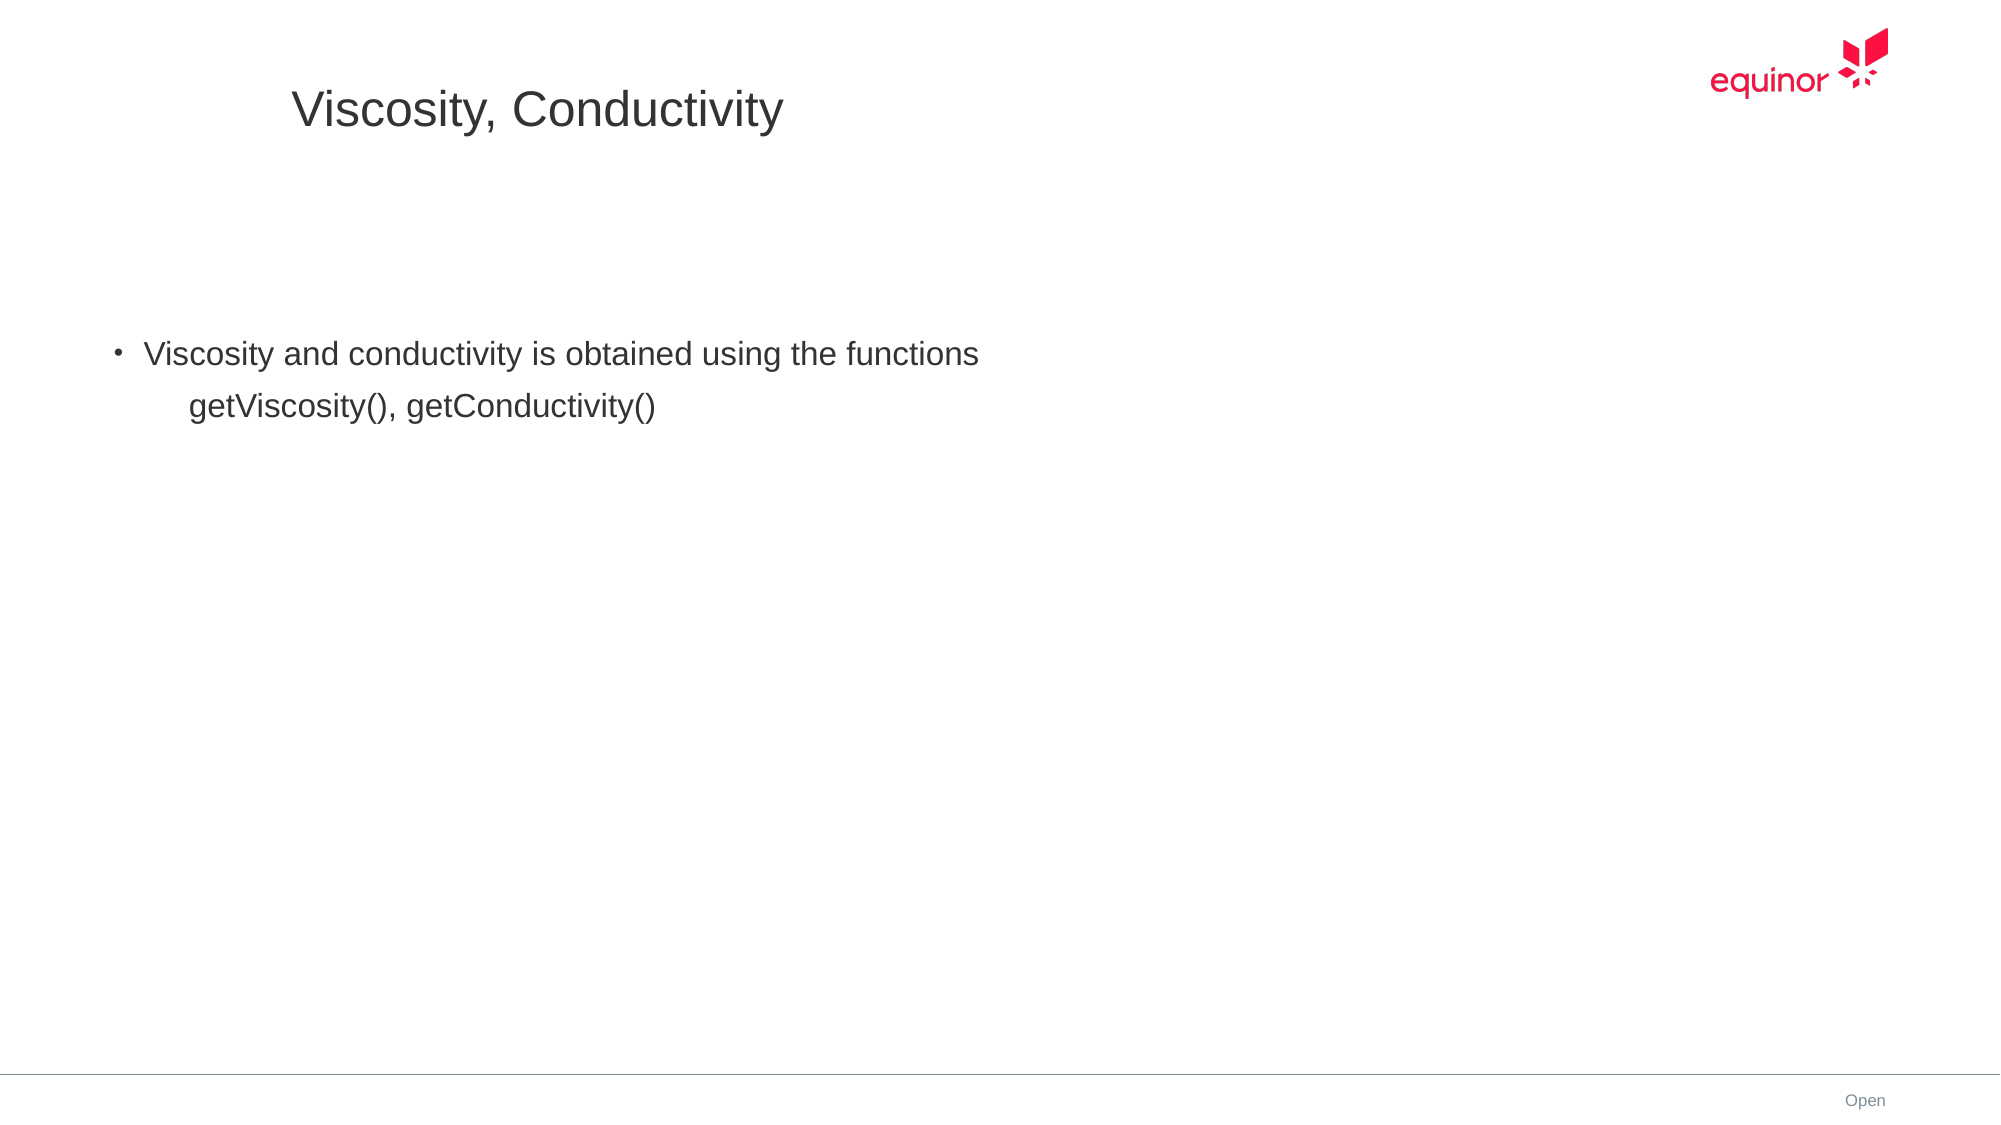

# Viscosity, Conductivity
Viscosity and conductivity is obtained using the functions
getViscosity(), getConductivity()